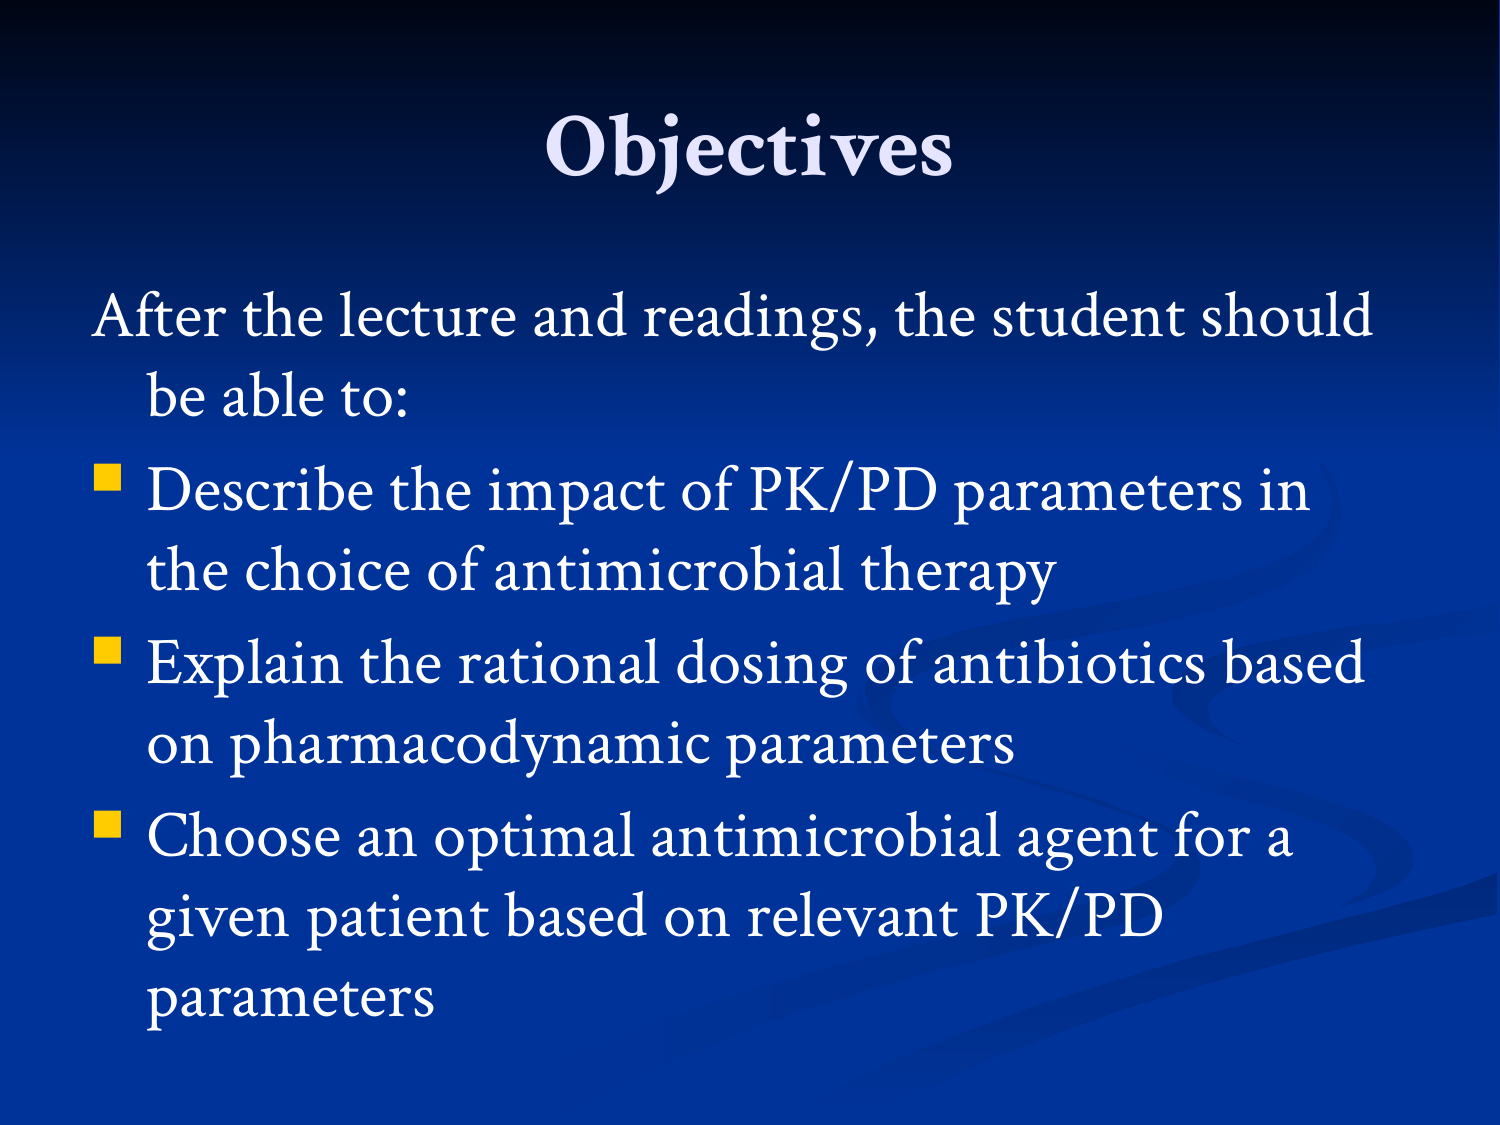

# Objectives
After the lecture and readings, the student should be able to:
Describe the impact of PK/PD parameters in the choice of antimicrobial therapy
Explain the rational dosing of antibiotics based on pharmacodynamic parameters
Choose an optimal antimicrobial agent for a given patient based on relevant PK/PD parameters